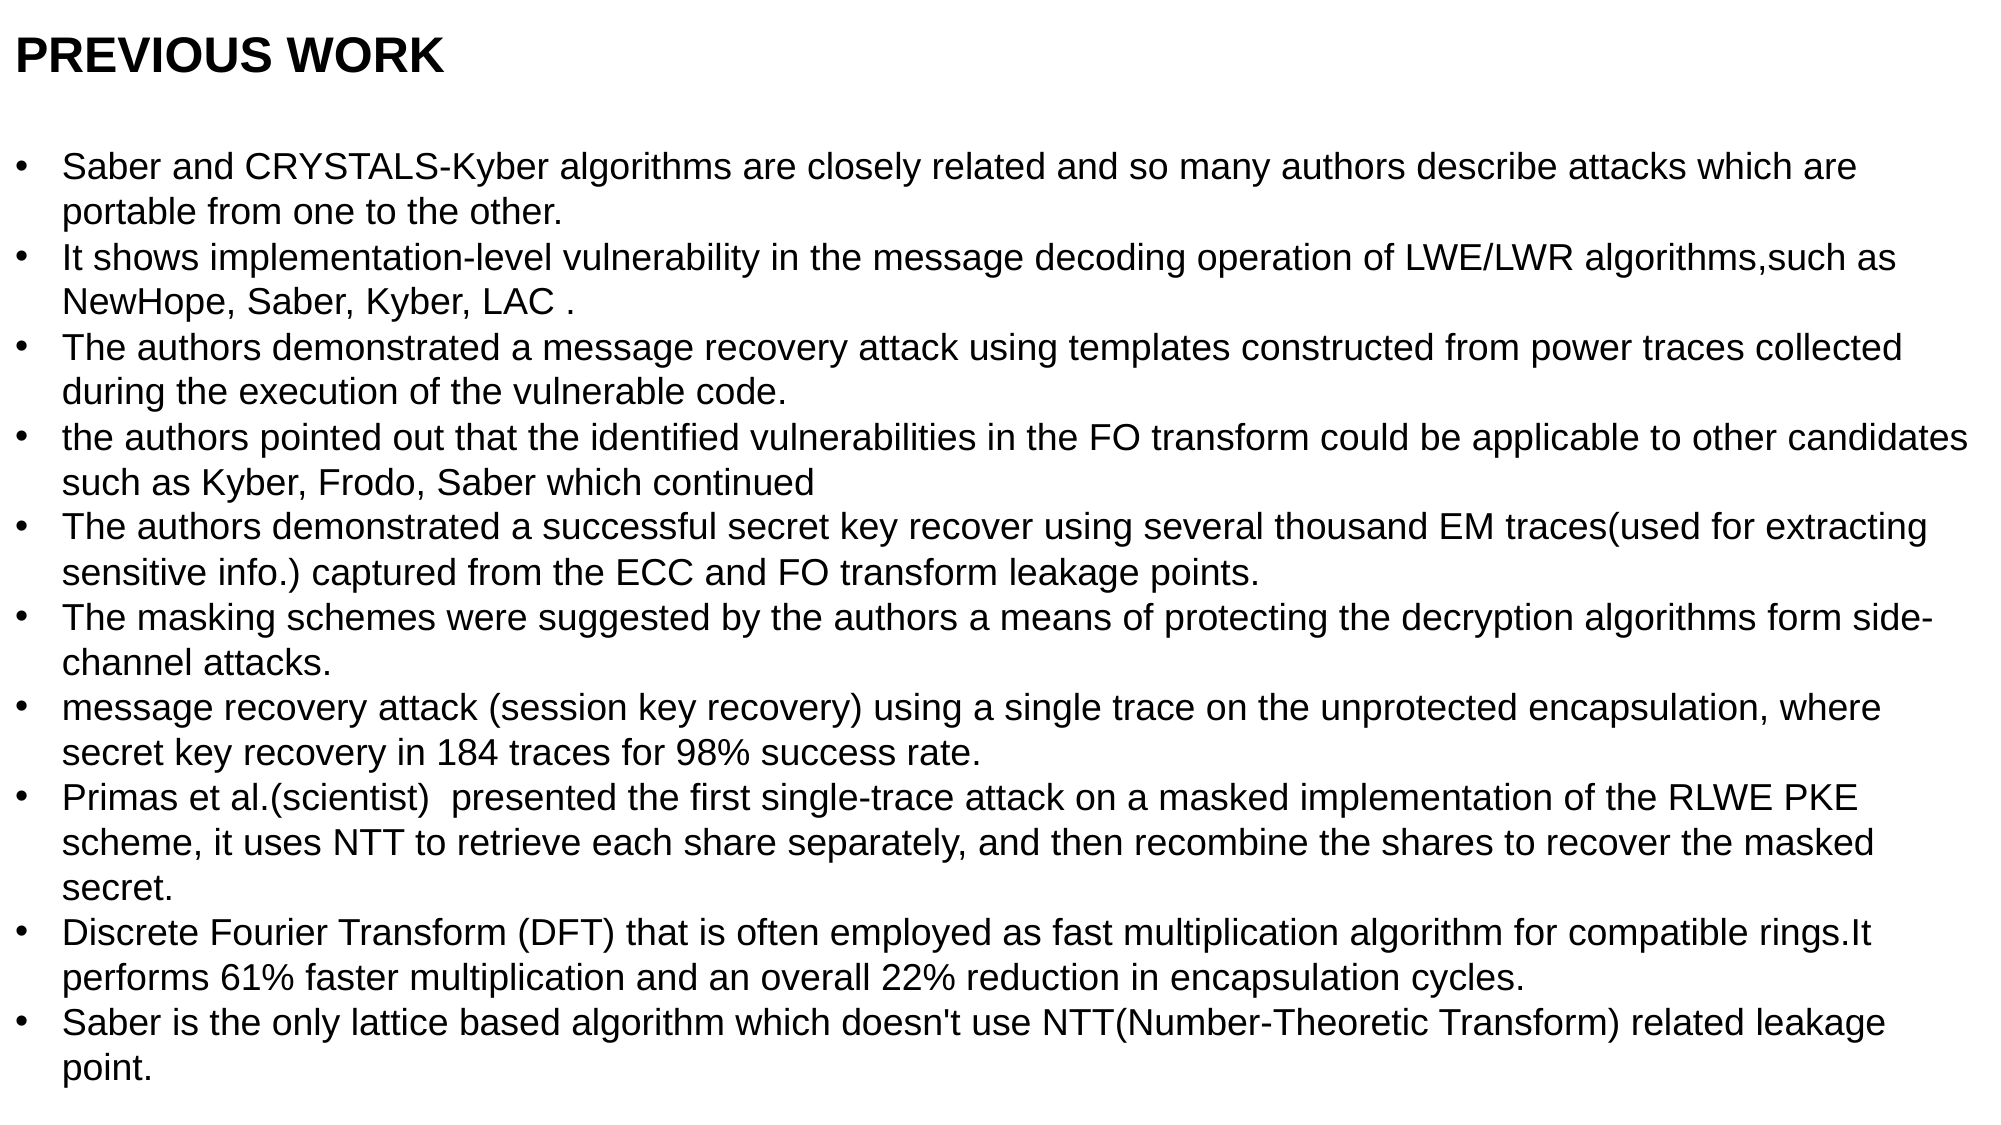

PREVIOUS WORK

Saber and CRYSTALS-Kyber algorithms are closely related and so many authors describe attacks which are portable from one to the other.
It shows implementation-level vulnerability in the message decoding operation of LWE/LWR algorithms,such as NewHope, Saber, Kyber, LAC .
The authors demonstrated a message recovery attack using templates constructed from power traces collected during the execution of the vulnerable code.
the authors pointed out that the identified vulnerabilities in the FO transform could be applicable to other candidates such as Kyber, Frodo, Saber which continued
The authors demonstrated a successful secret key recover using several thousand EM traces(used for extracting sensitive info.) captured from the ECC and FO transform leakage points.
The masking schemes were suggested by the authors a means of protecting the decryption algorithms form side-channel attacks.
message recovery attack (session key recovery) using a single trace on the unprotected encapsulation, where secret key recovery in 184 traces for 98% success rate.
Primas et al.(scientist)  presented the first single-trace attack on a masked implementation of the RLWE PKE scheme, it uses NTT to retrieve each share separately, and then recombine the shares to recover the masked secret.
Discrete Fourier Transform (DFT) that is often employed as fast multiplication algorithm for compatible rings.It performs 61% faster multiplication and an overall 22% reduction in encapsulation cycles.
Saber is the only lattice based algorithm which doesn't use NTT(Number-Theoretic Transform) related leakage point.